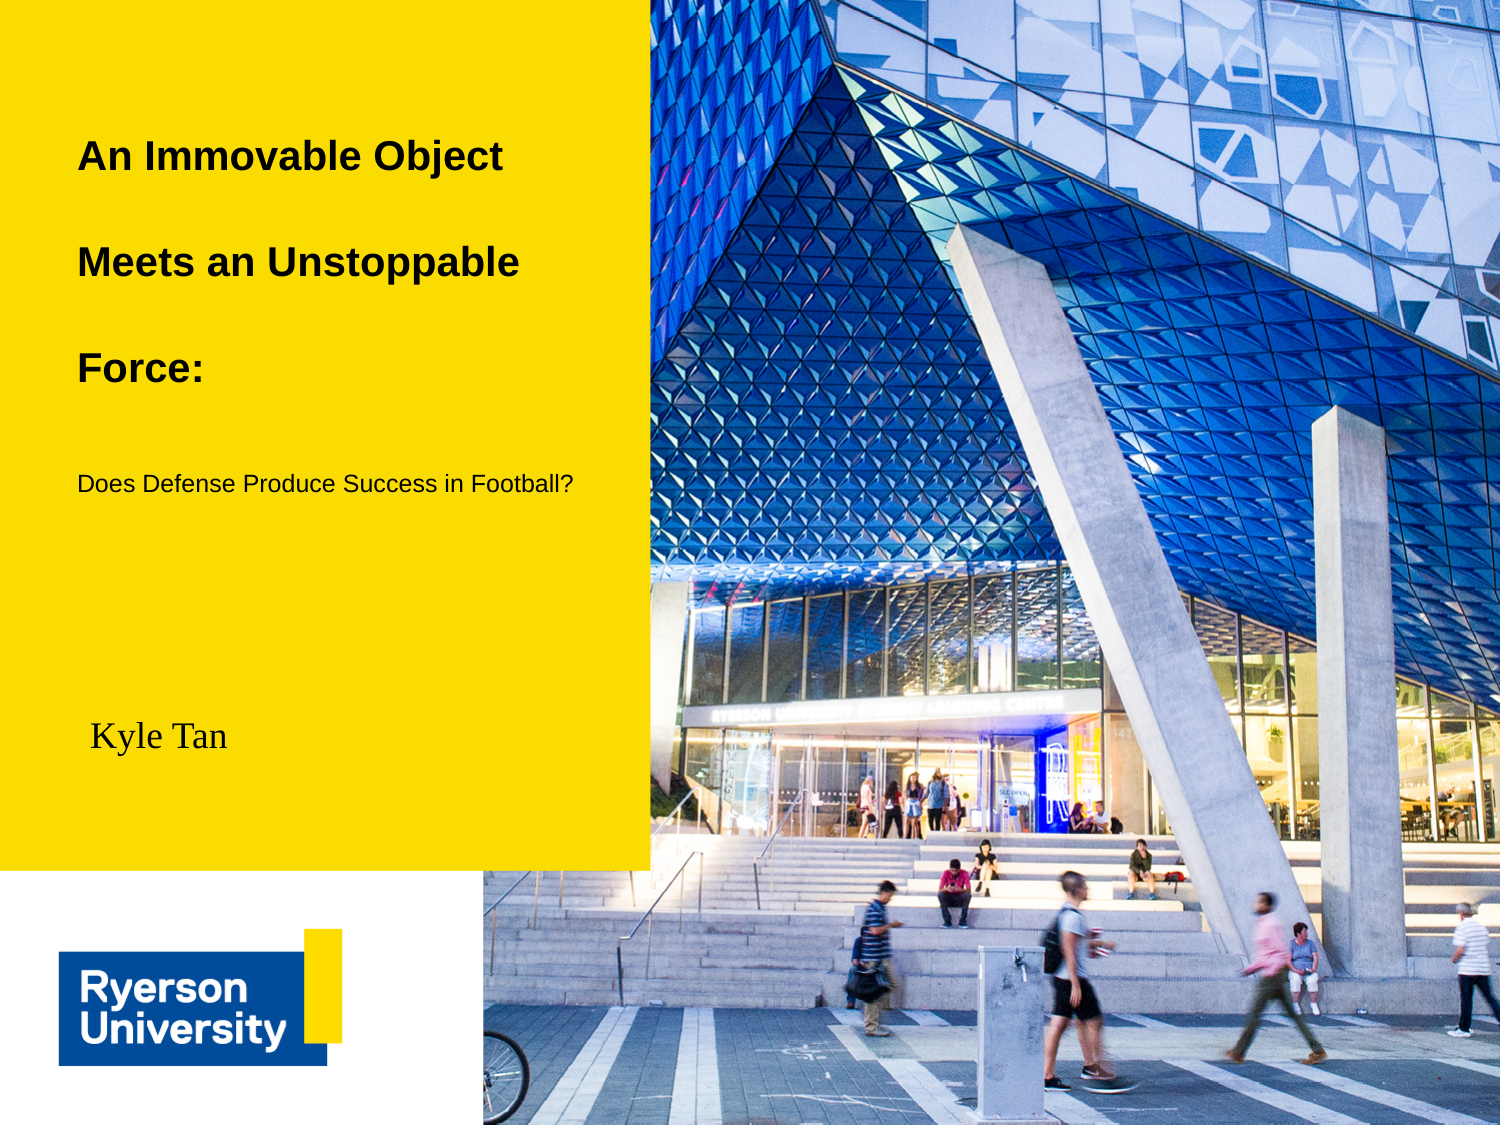

# An Immovable Object Meets an Unstoppable Force: Does Defense Produce Success in Football?
Kyle Tan